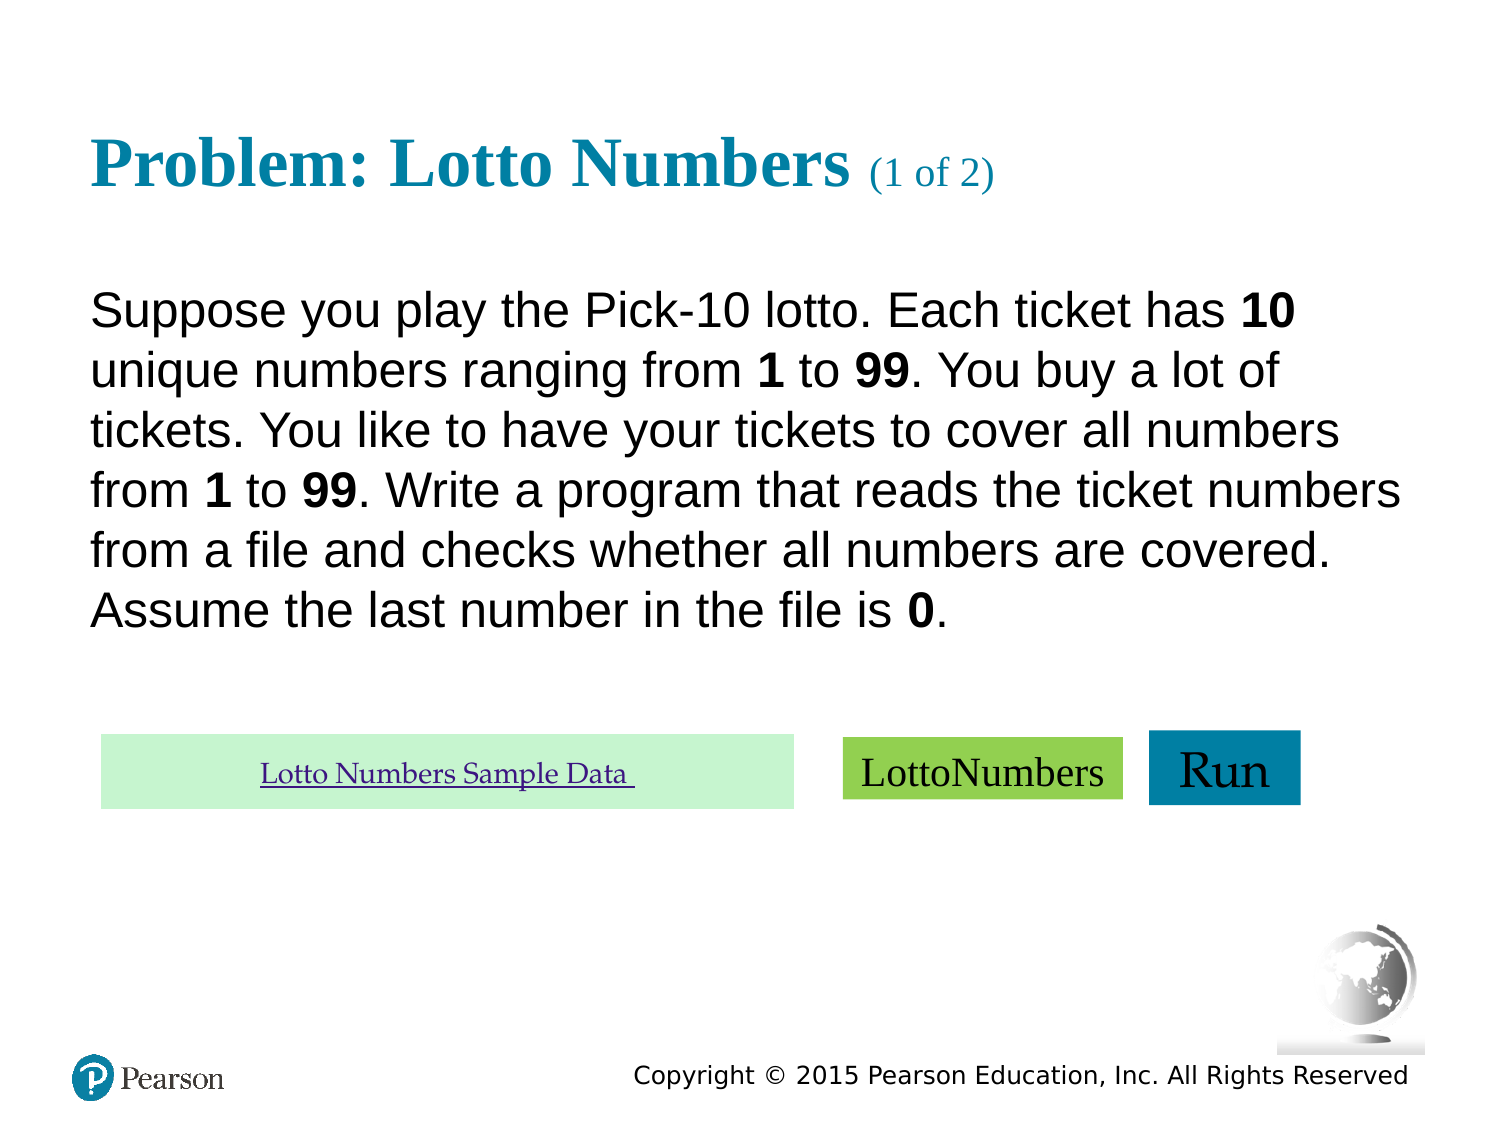

# Problem: Lotto Numbers (1 of 2)
Suppose you play the Pick-10 lotto. Each ticket has 10 unique numbers ranging from 1 to 99. You buy a lot of tickets. You like to have your tickets to cover all numbers from 1 to 99. Write a program that reads the ticket numbers from a file and checks whether all numbers are covered. Assume the last number in the file is 0.
Run
Lotto Numbers Sample Data
LottoNumbers